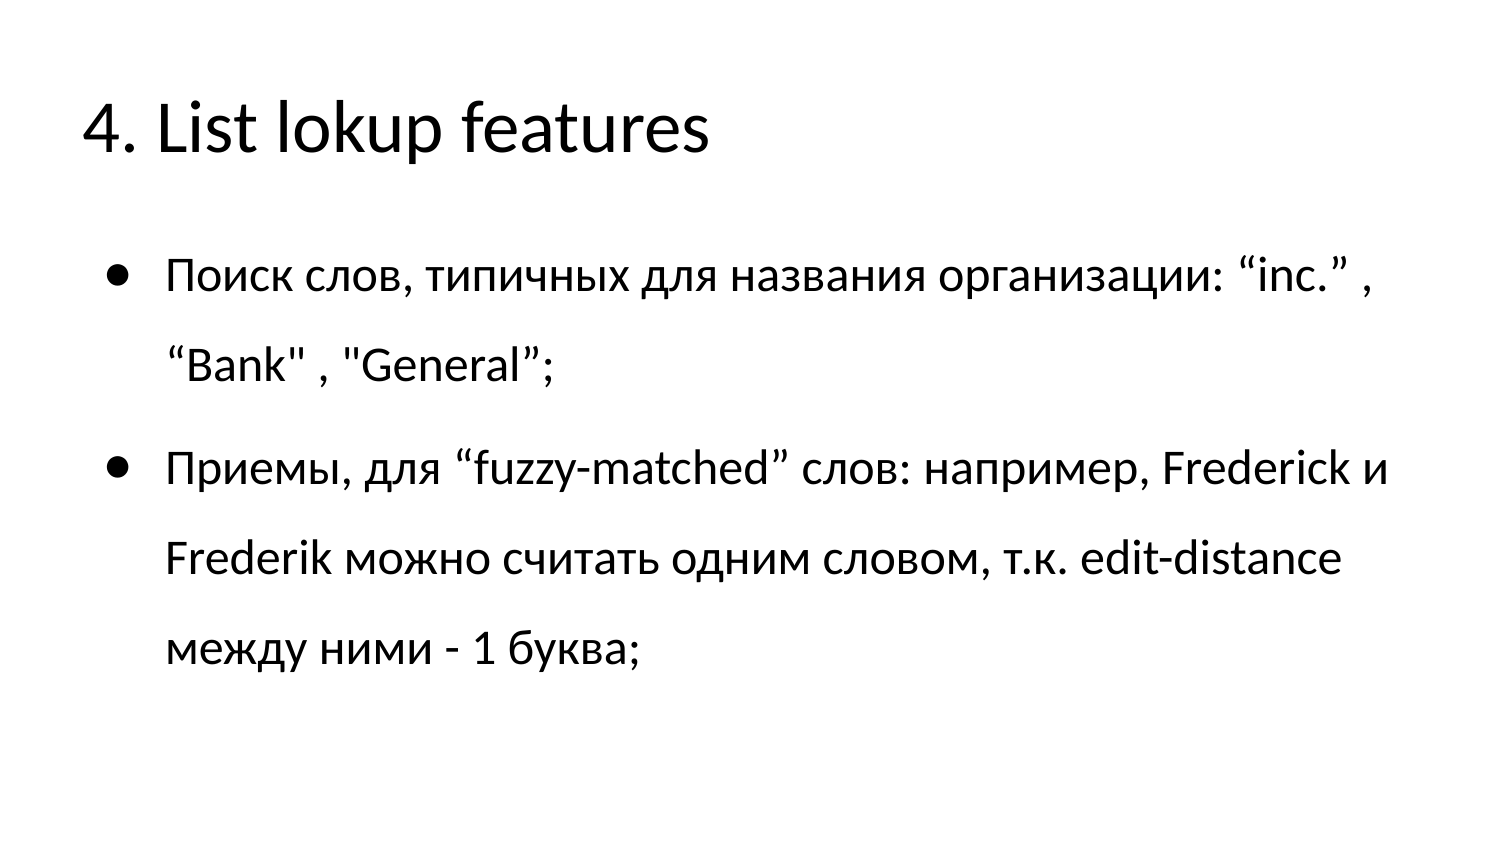

4. List lokup features
Поиск слов, типичных для названия организации: “inc.” , “Bank" , "General”;
Приемы, для “fuzzy-matched” слов: например, Frederick и Frederik можно считать одним словом, т.к. edit-distance между ними - 1 буква;